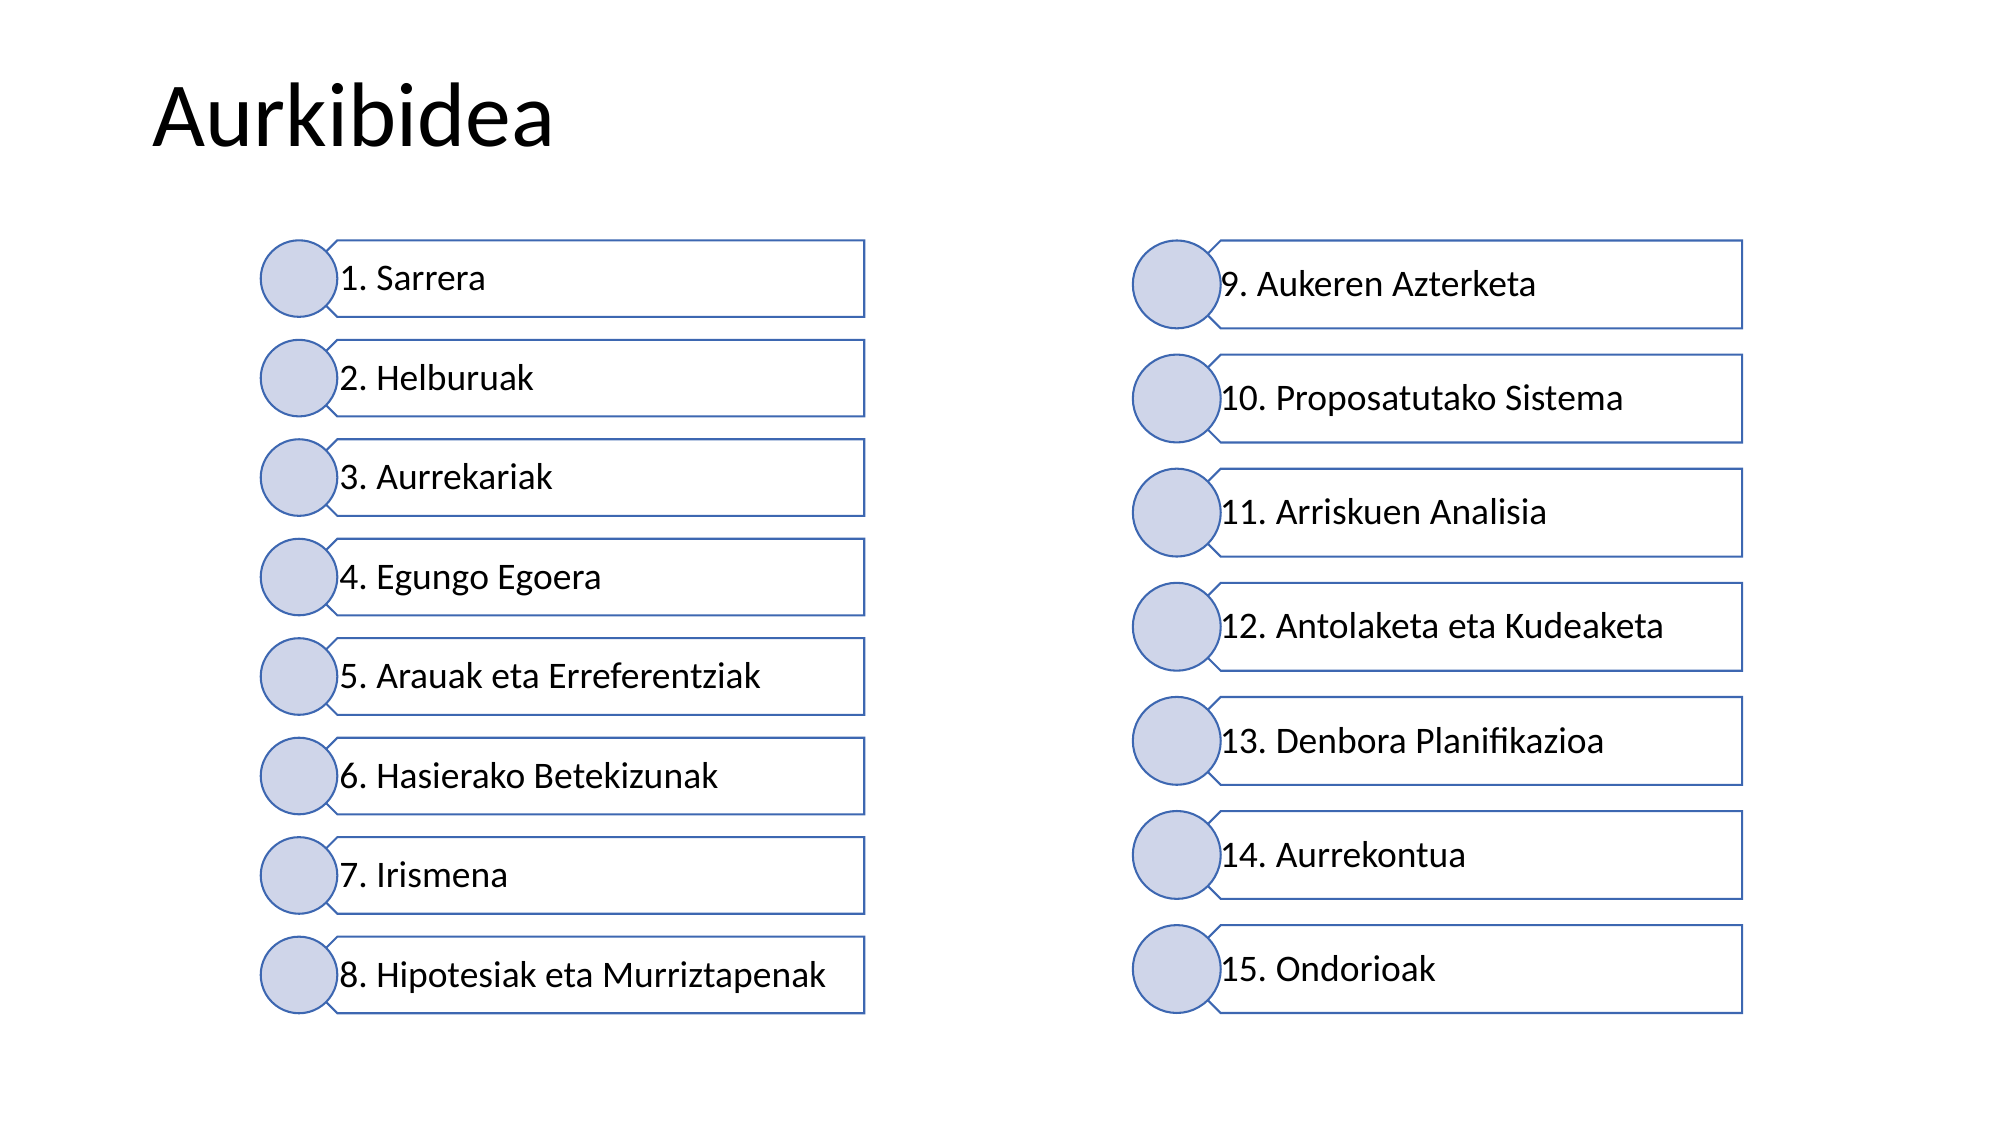

# Aurkibidea
1. Sarrera
2. Helburuak
3. Aurrekariak
4. Egungo Egoera
5. Arauak eta Erreferentziak
6. Hasierako Betekizunak
7. Irismena
8. Hipotesiak eta Murriztapenak
9. Aukeren Azterketa
10. Proposatutako Sistema
11. Arriskuen Analisia
12. Antolaketa eta Kudeaketa
13. Denbora Planifikazioa
14. Aurrekontua
15. Ondorioak